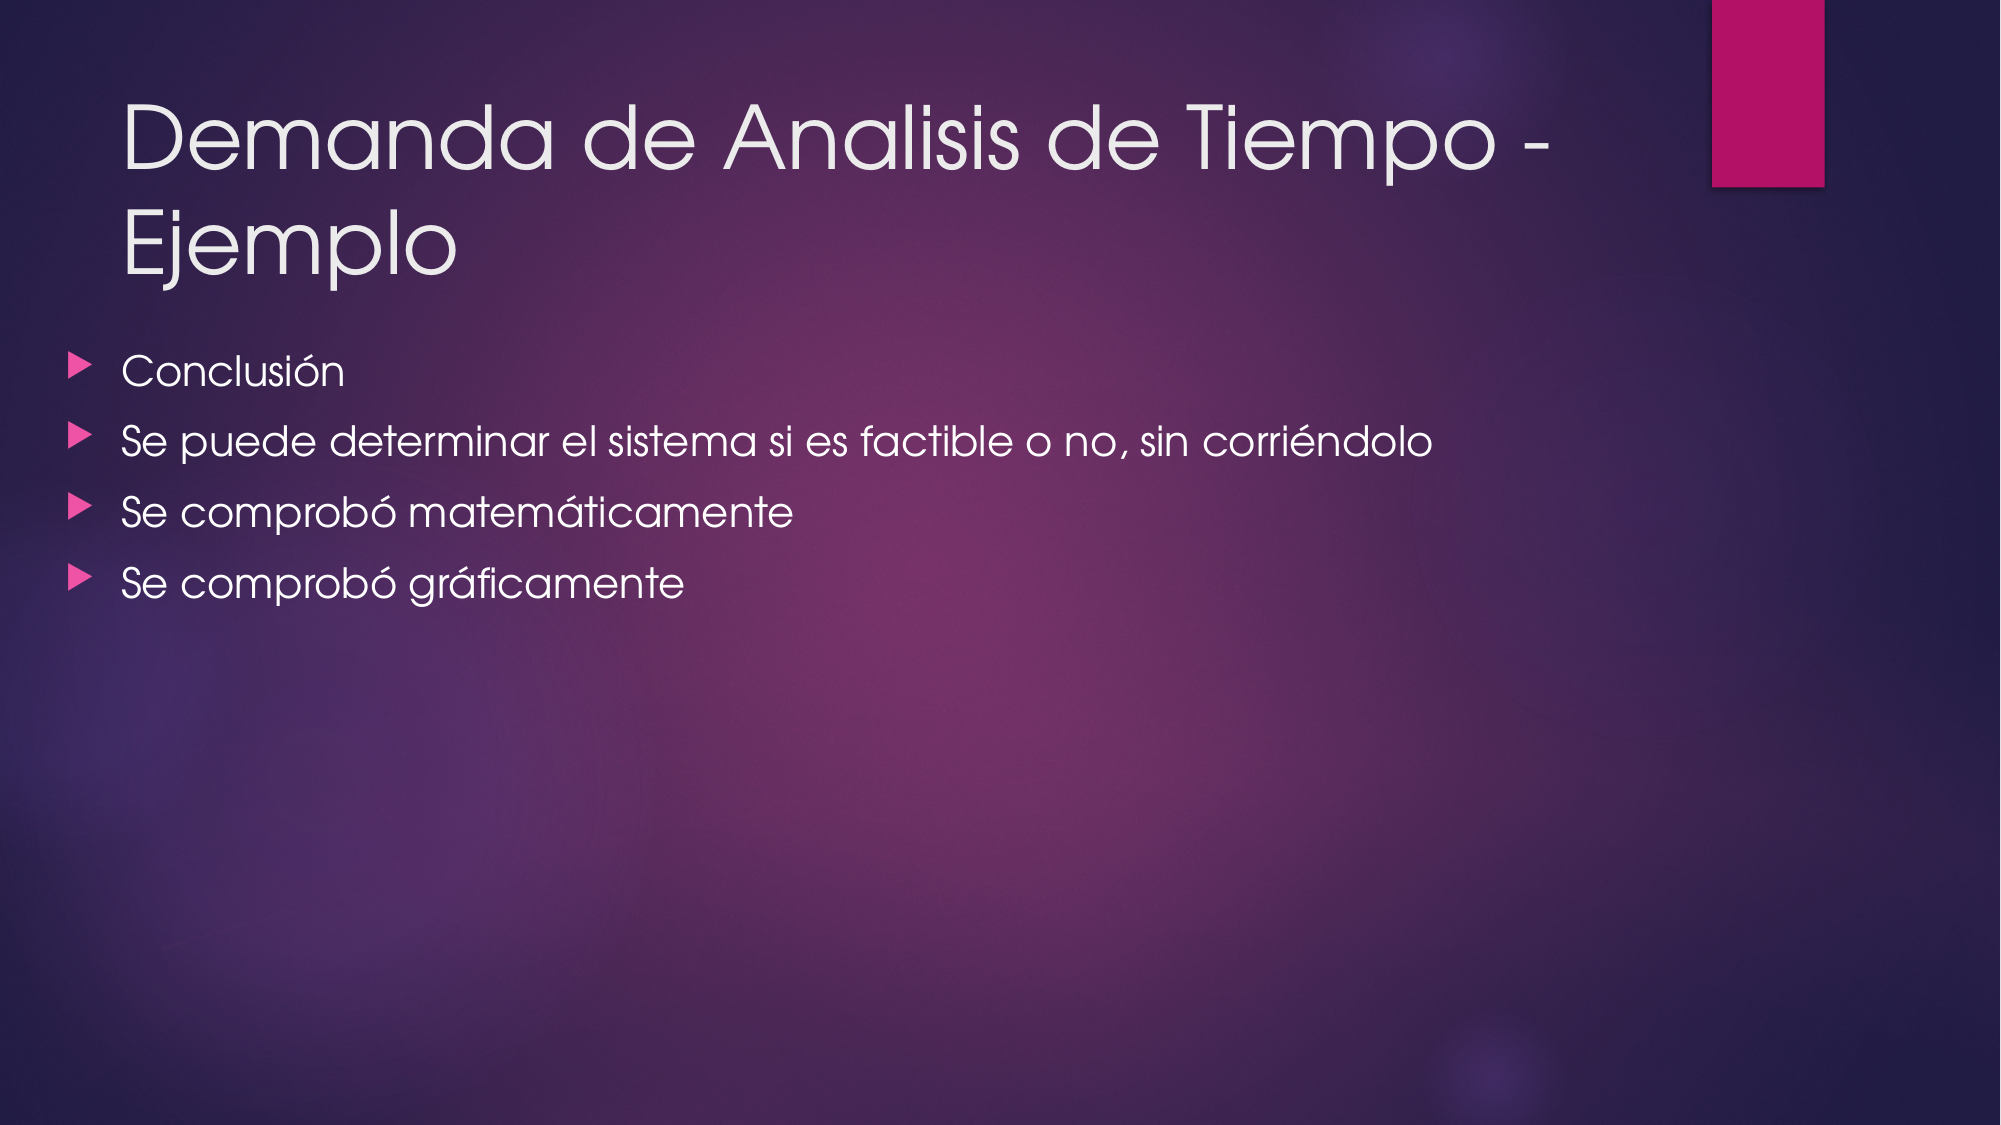

# Demanda de Analisis de Tiempo - Ejemplo
Conclusión
Se puede determinar el sistema si es factible o no, sin corriéndolo
Se comprobó matemáticamente
Se comprobó gráficamente